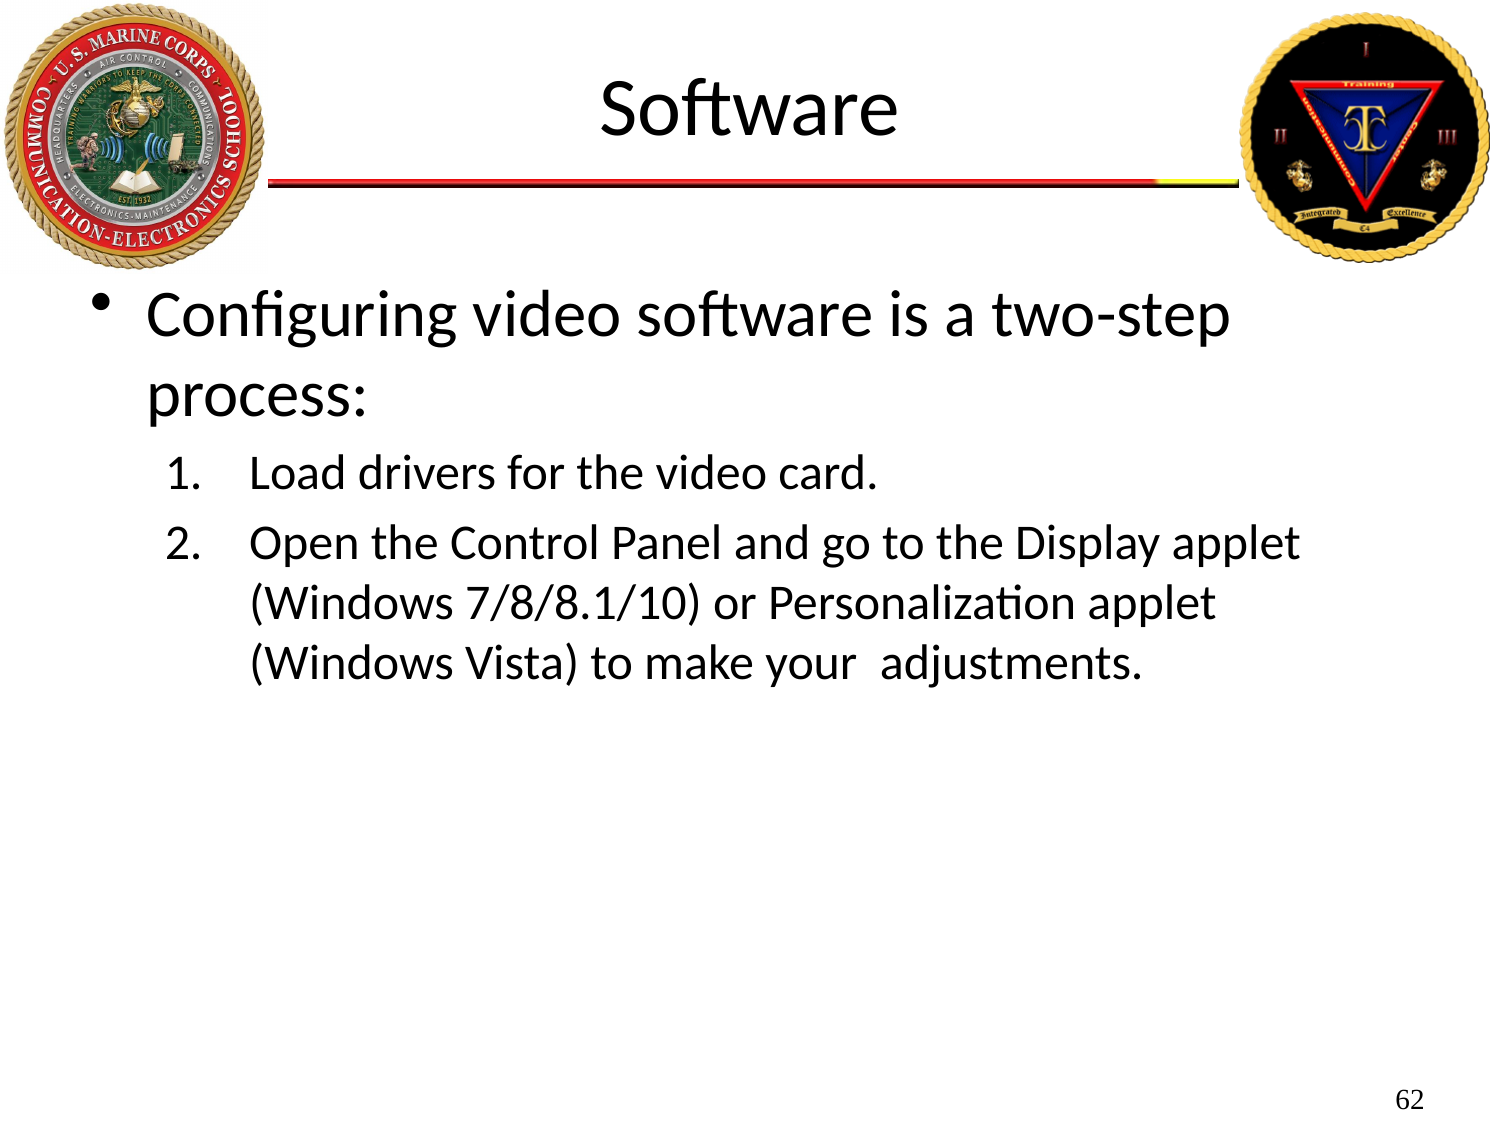

# Software
Configuring video software is a two-step process:
Load drivers for the video card.
Open the Control Panel and go to the Display applet (Windows 7/8/8.1/10) or Personalization applet (Windows Vista) to make your  adjustments.